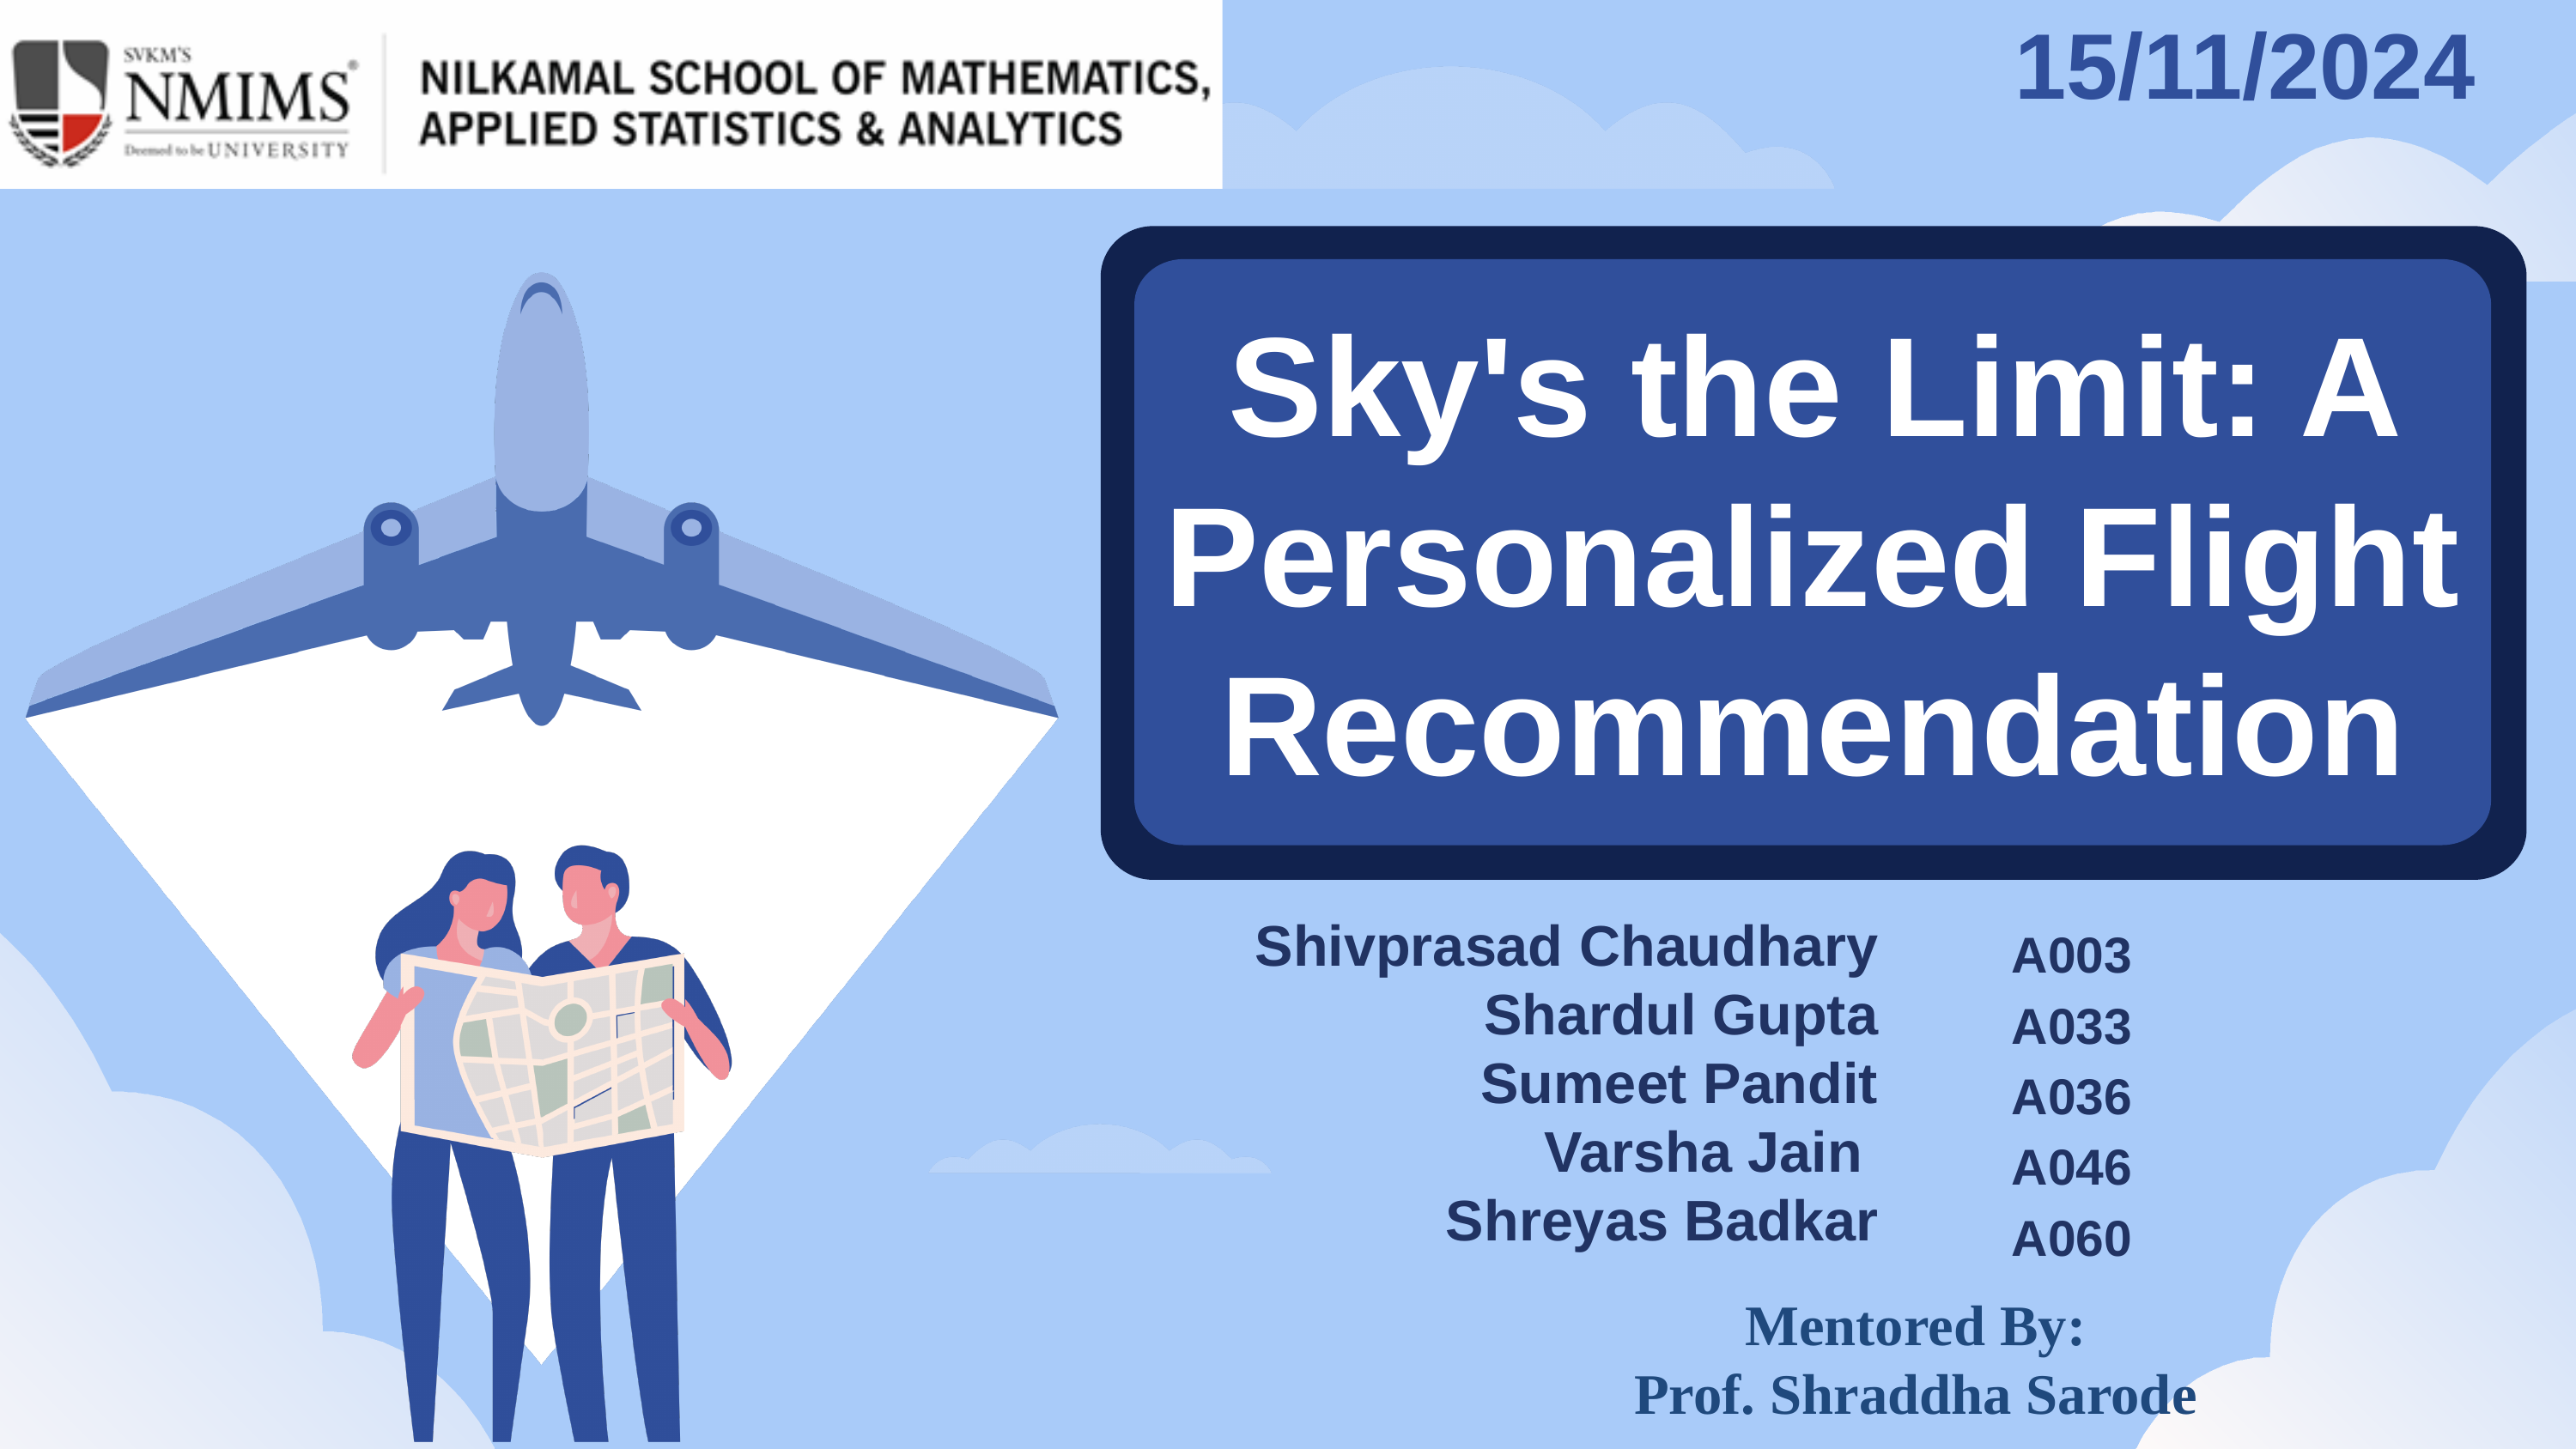

15/11/2024

Sky's the Limit: A Personalized Flight Recommendation

Shivprasad Chaudhary
Shardul Gupta
Sumeet Pandit
Varsha Jain
Shreyas Badkar
A003
A033
A036
A046
A060

Mentored By:
Prof. Shraddha Sarode